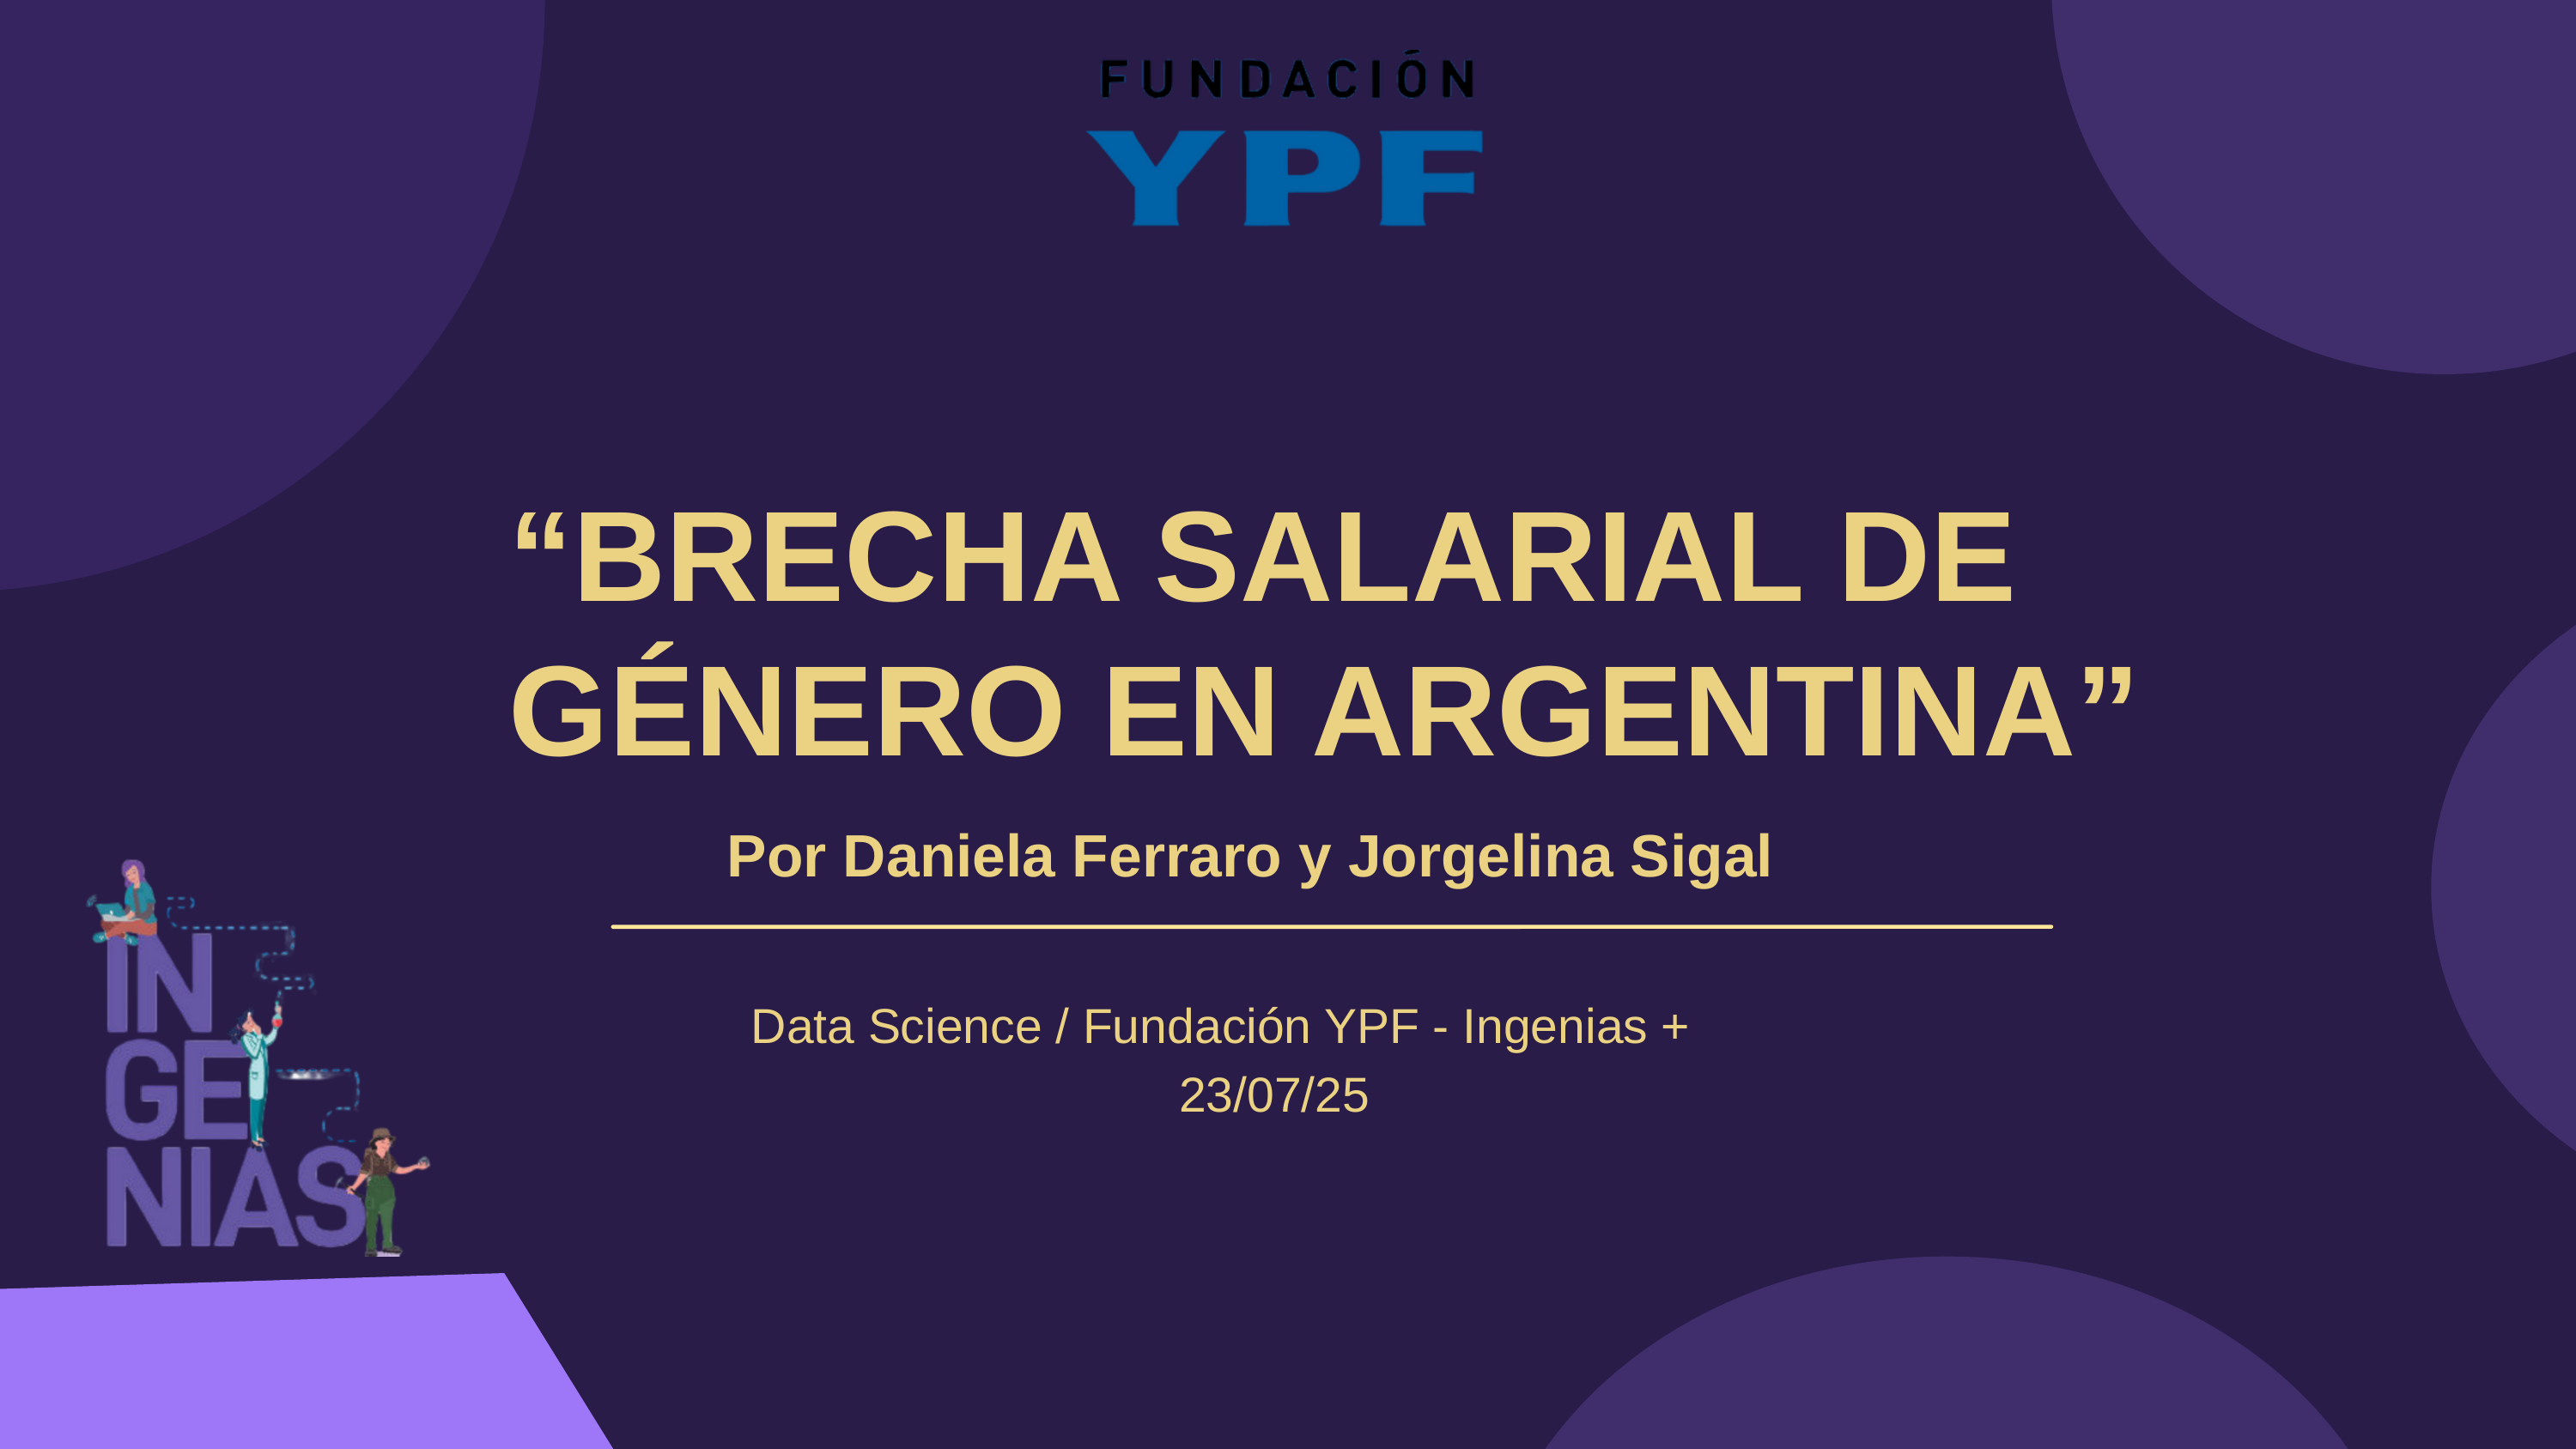

“BRECHA SALARIAL DE GÉNERO EN ARGENTINA”

Por Daniela Ferraro y Jorgelina Sigal

Data Science / Fundación YPF - Ingenias +
23/07/25